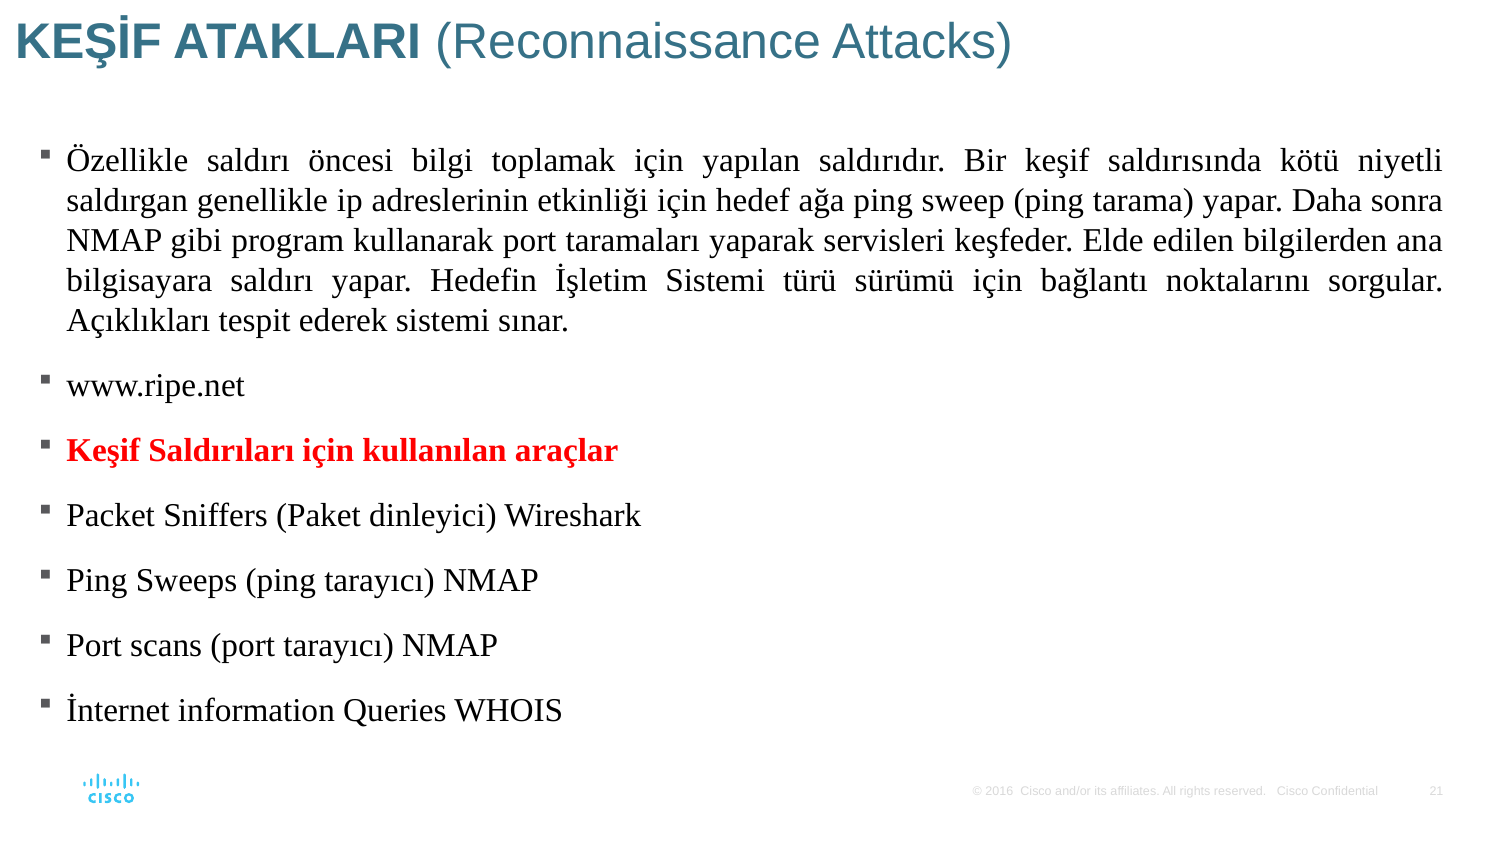

# KEŞİF ATAKLARI (Reconnaissance Attacks)
Özellikle saldırı öncesi bilgi toplamak için yapılan saldırıdır. Bir keşif saldırısında kötü niyetli saldırgan genellikle ip adreslerinin etkinliği için hedef ağa ping sweep (ping tarama) yapar. Daha sonra NMAP gibi program kullanarak port taramaları yaparak servisleri keşfeder. Elde edilen bilgilerden ana bilgisayara saldırı yapar. Hedefin İşletim Sistemi türü sürümü için bağlantı noktalarını sorgular. Açıklıkları tespit ederek sistemi sınar.
www.ripe.net
Keşif Saldırıları için kullanılan araçlar
Packet Sniffers (Paket dinleyici) Wireshark
Ping Sweeps (ping tarayıcı) NMAP
Port scans (port tarayıcı) NMAP
İnternet information Queries WHOIS